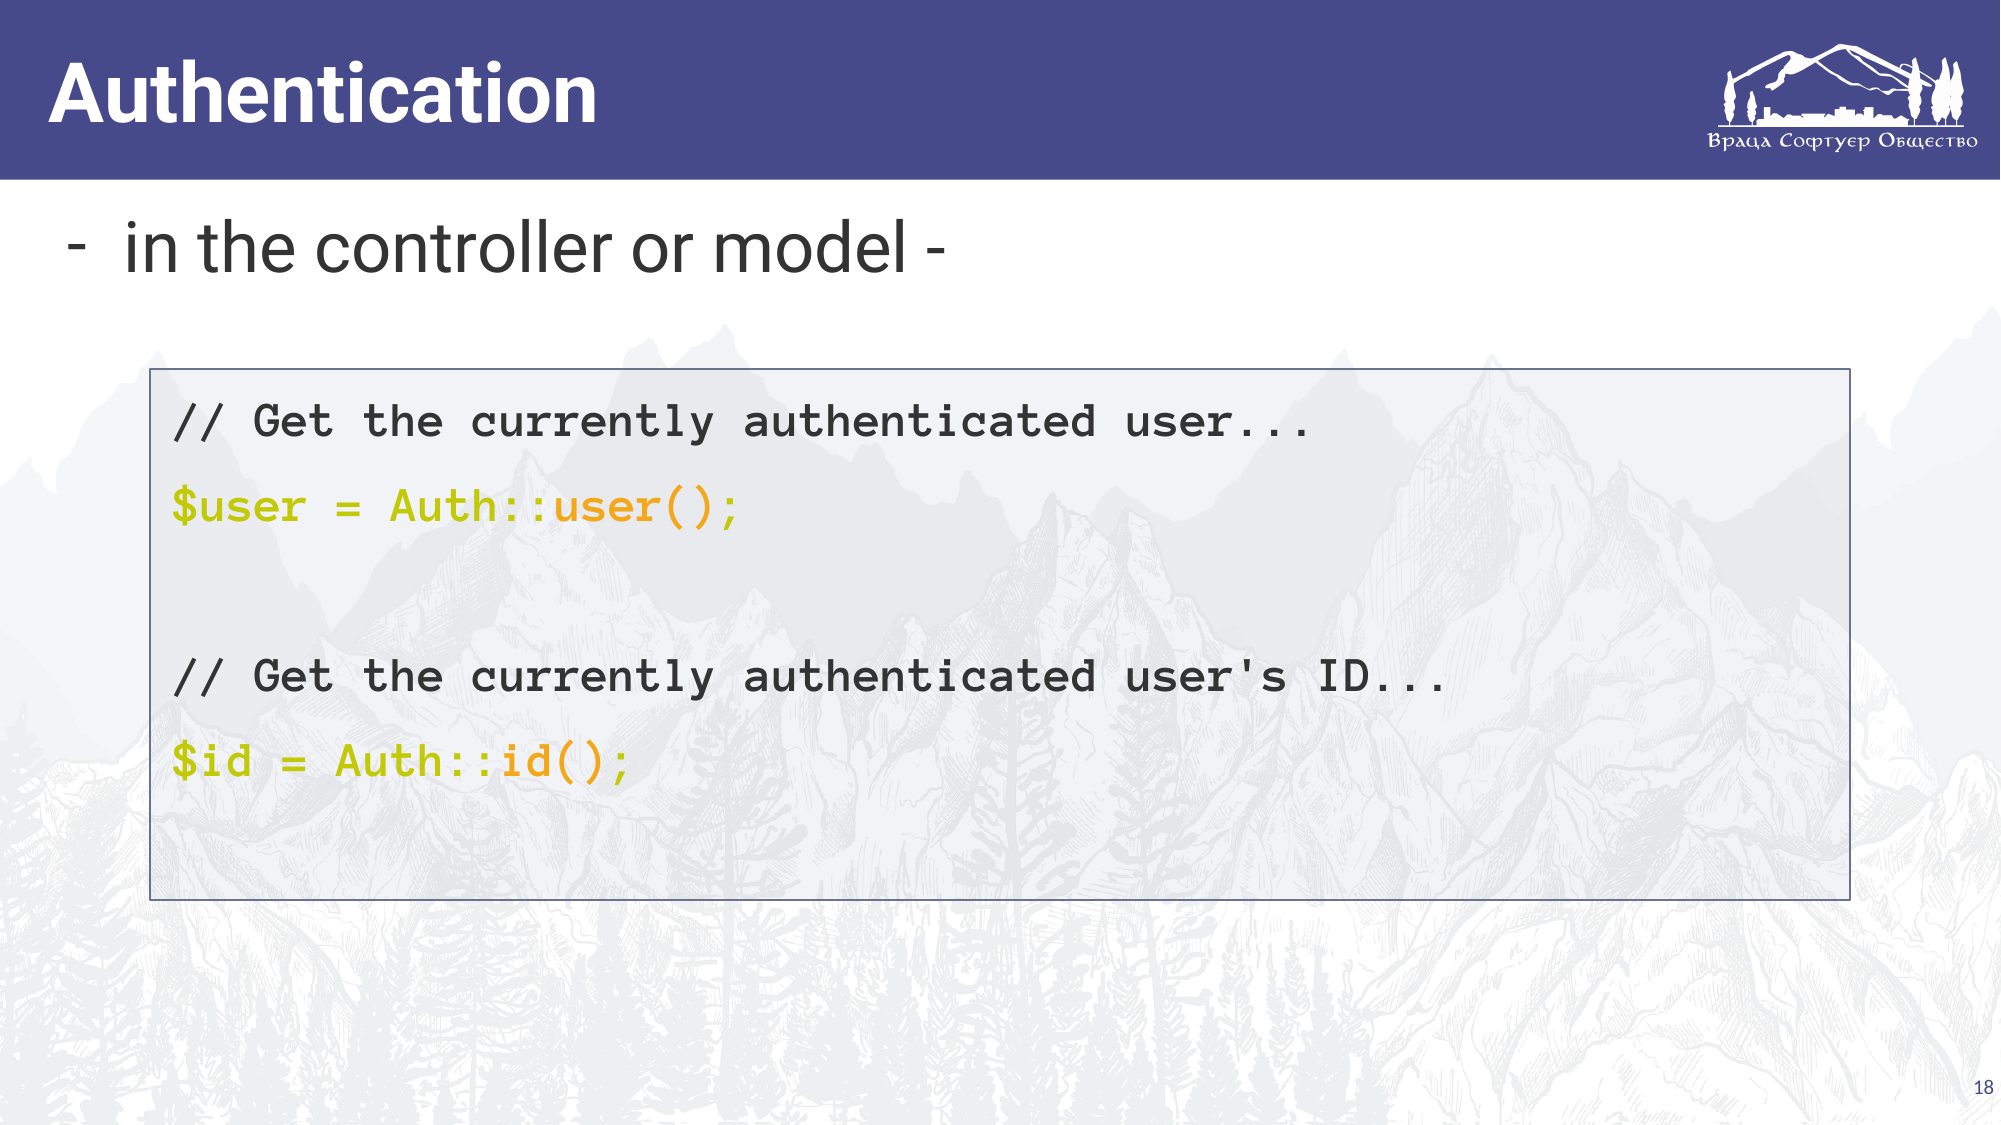

# Authentication
in the controller or model -
// Get the currently authenticated user...
$user = Auth::user();

// Get the currently authenticated user's ID...
$id = Auth::id();

18